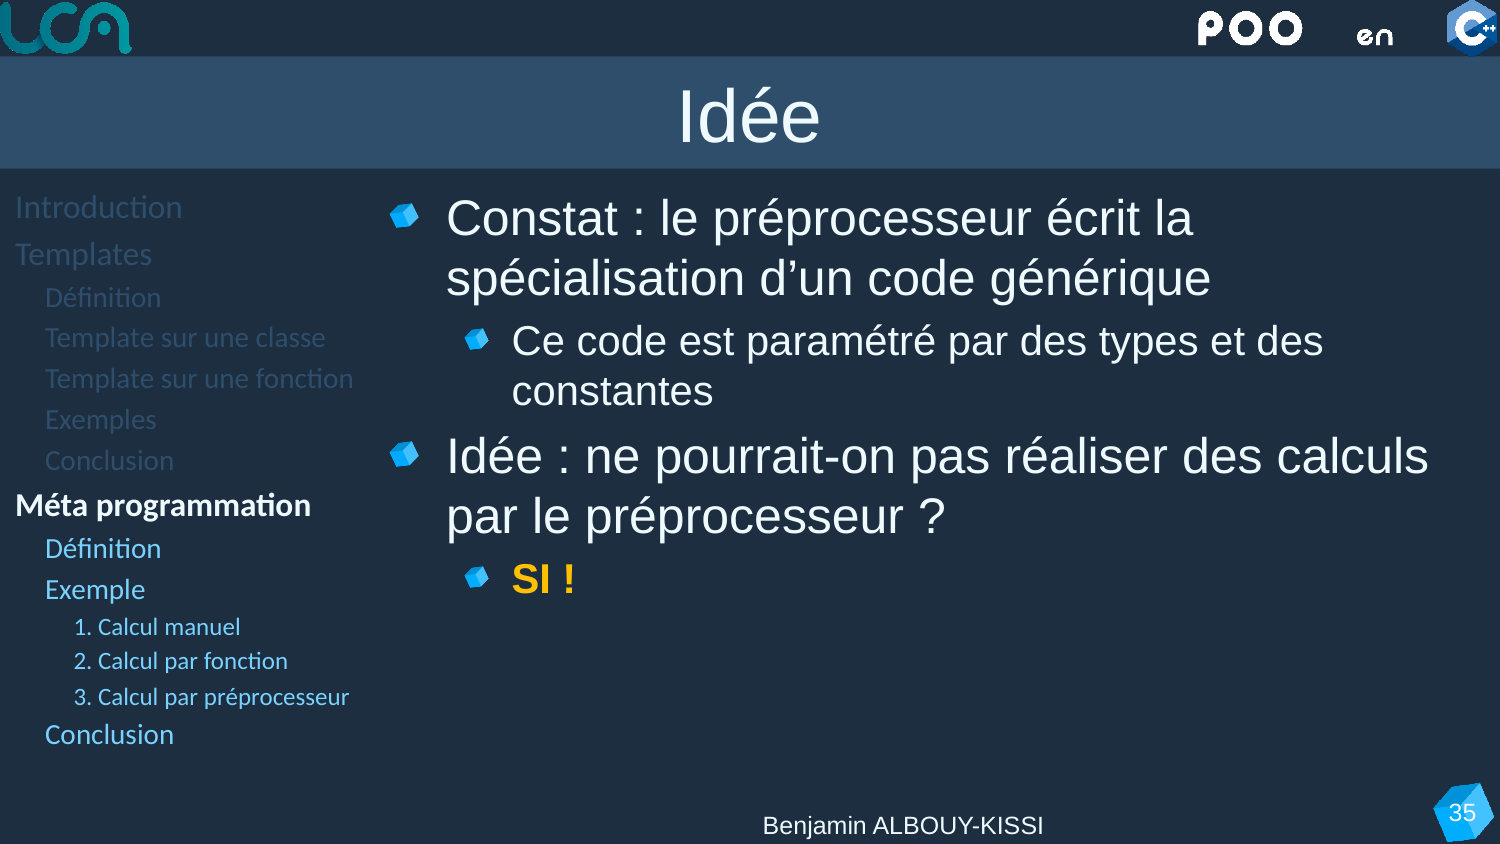

# Idée
Introduction
Templates
Définition
Template sur une classe
Template sur une fonction
Exemples
Conclusion
Méta programmation
Définition
Exemple
1. Calcul manuel
2. Calcul par fonction
3. Calcul par préprocesseur
Conclusion
Constat : le préprocesseur écrit la spécialisation d’un code générique
Ce code est paramétré par des types et des constantes
Idée : ne pourrait-on pas réaliser des calculs par le préprocesseur ?
SI !
35
Benjamin ALBOUY-KISSI